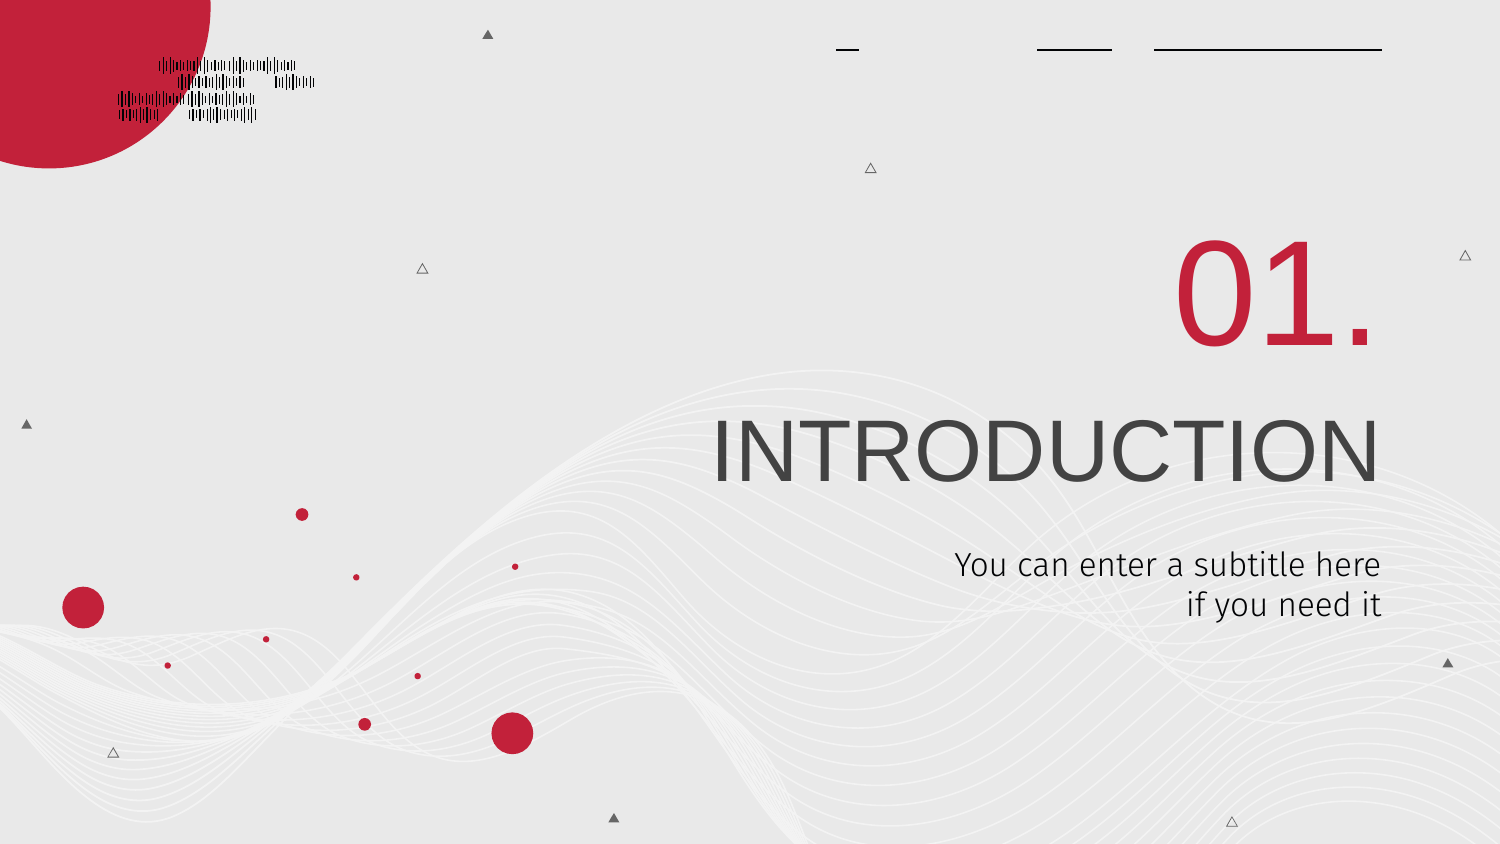

01.
# INTRODUCTION
You can enter a subtitle here if you need it